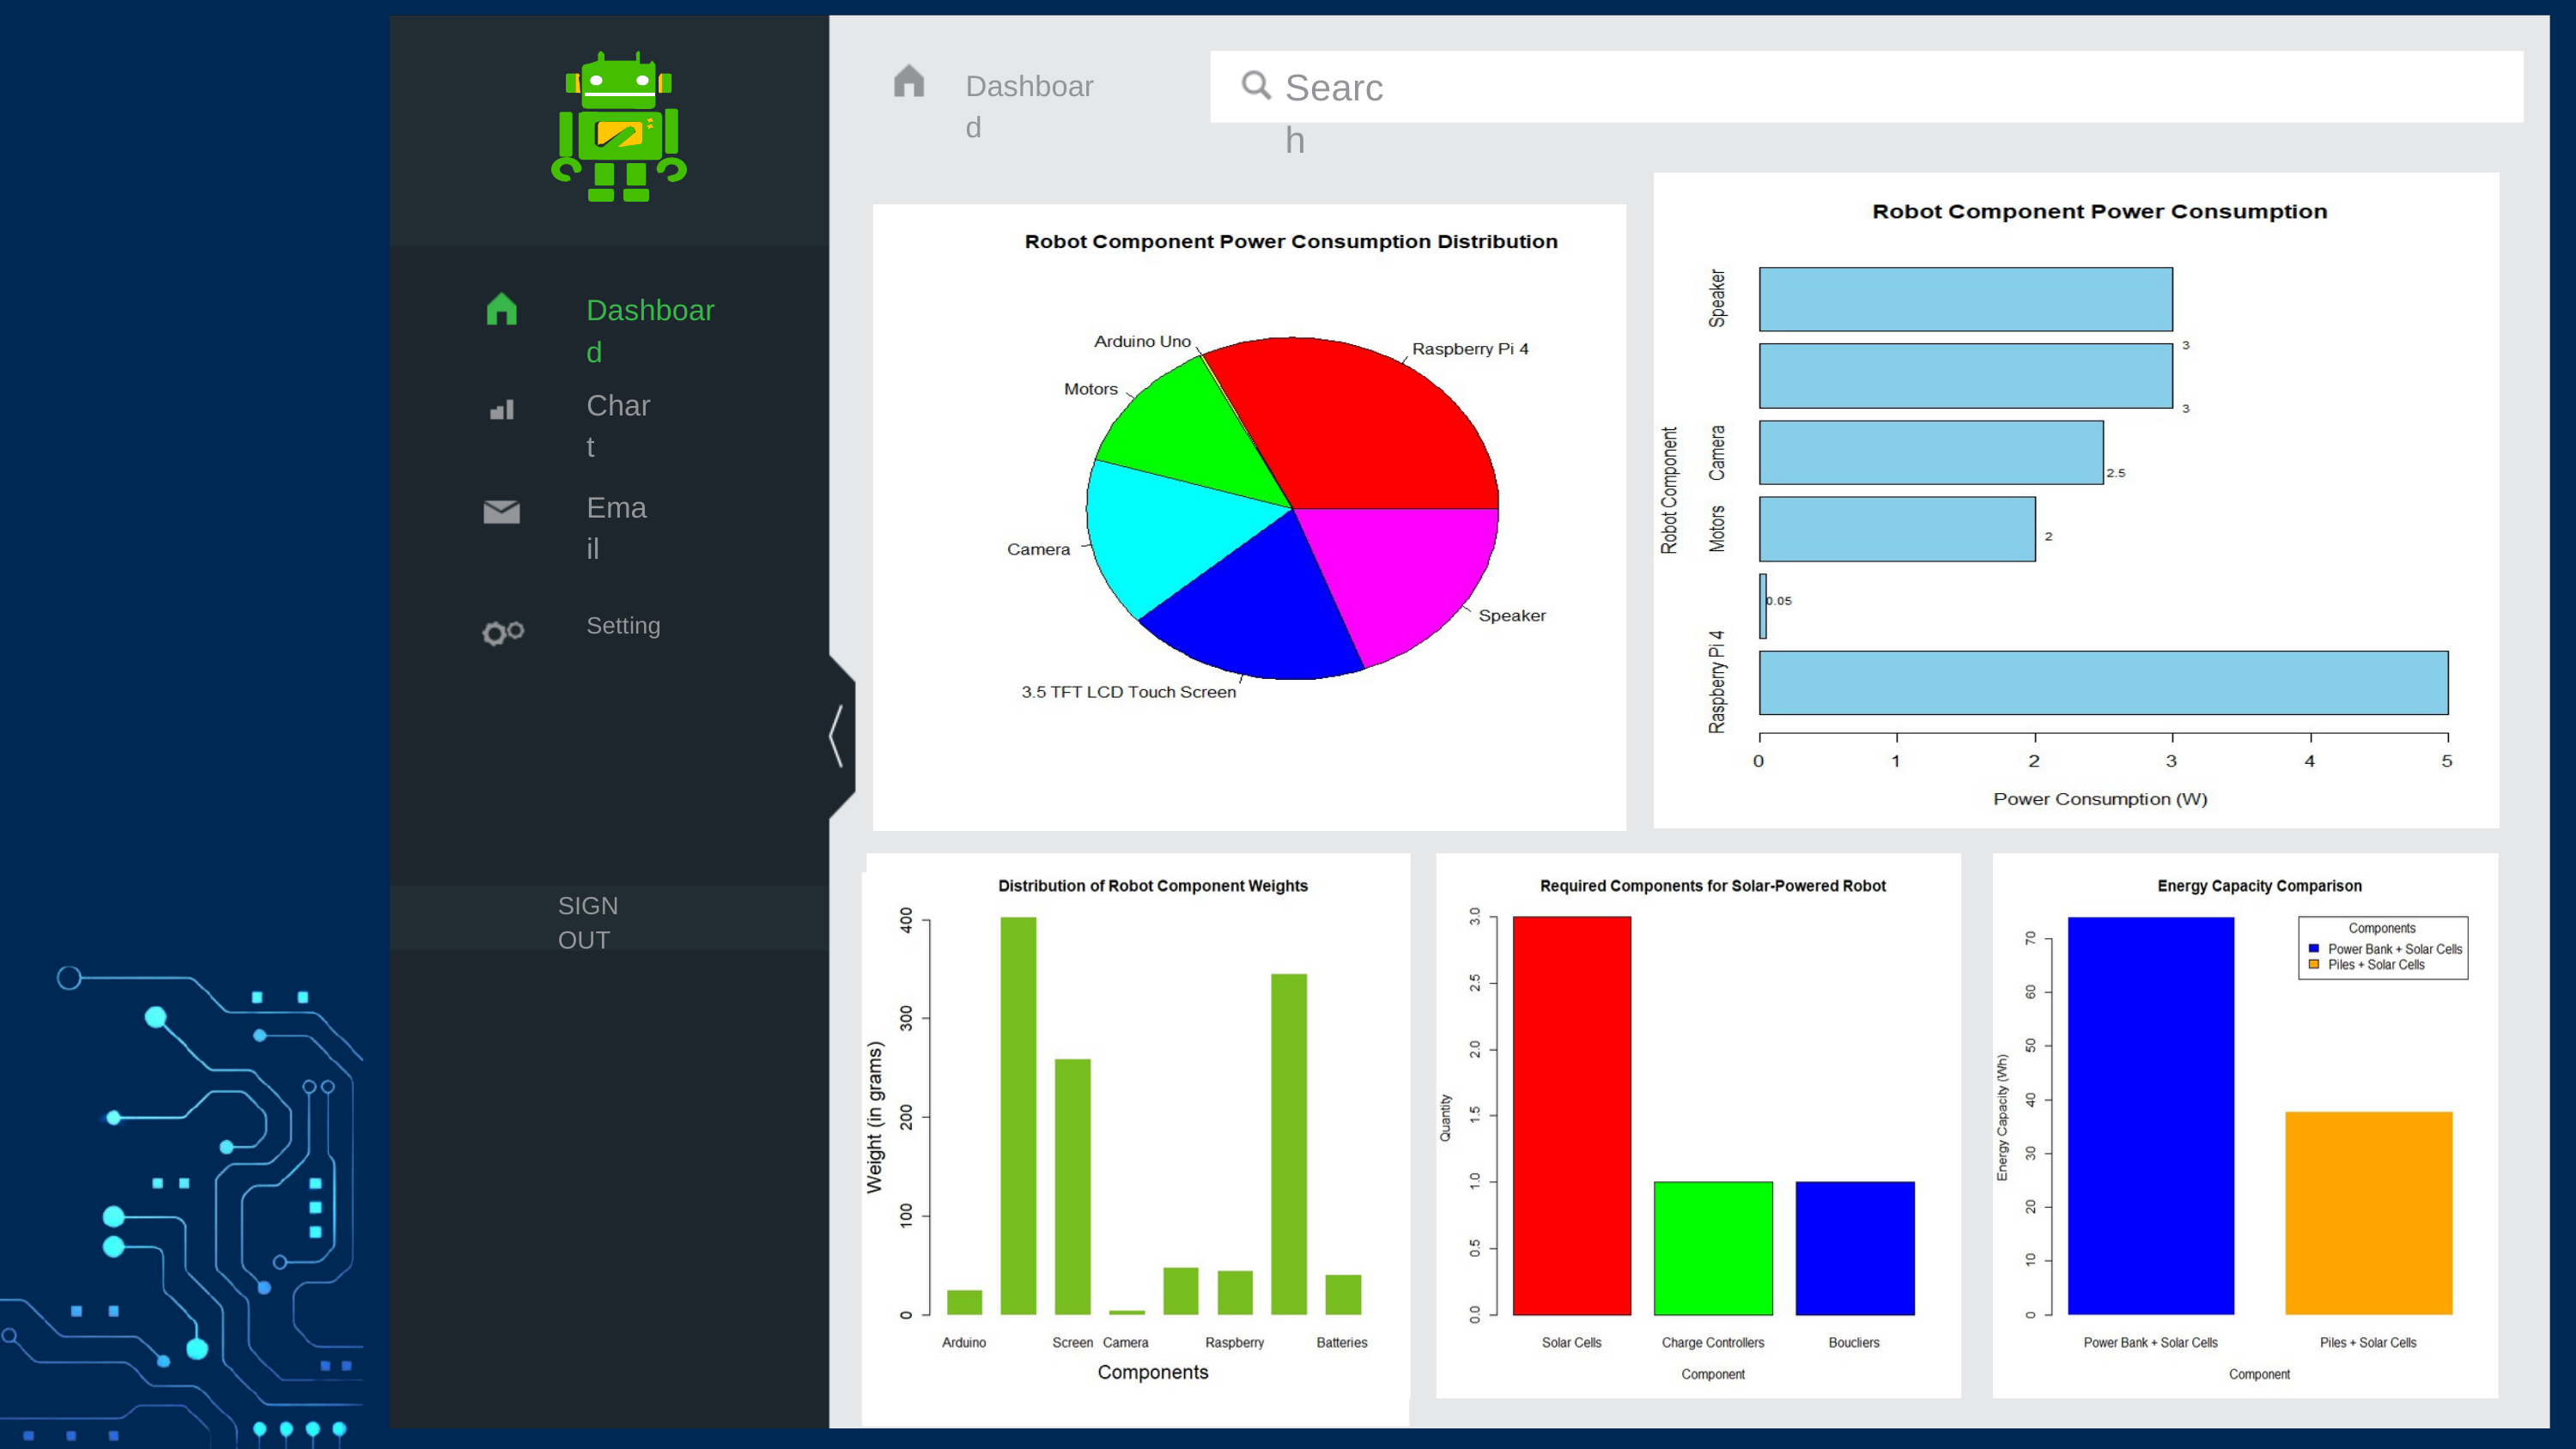

Search
Dashboard

Dashboard

Char t
2
Email
Setting

SIGN OUT